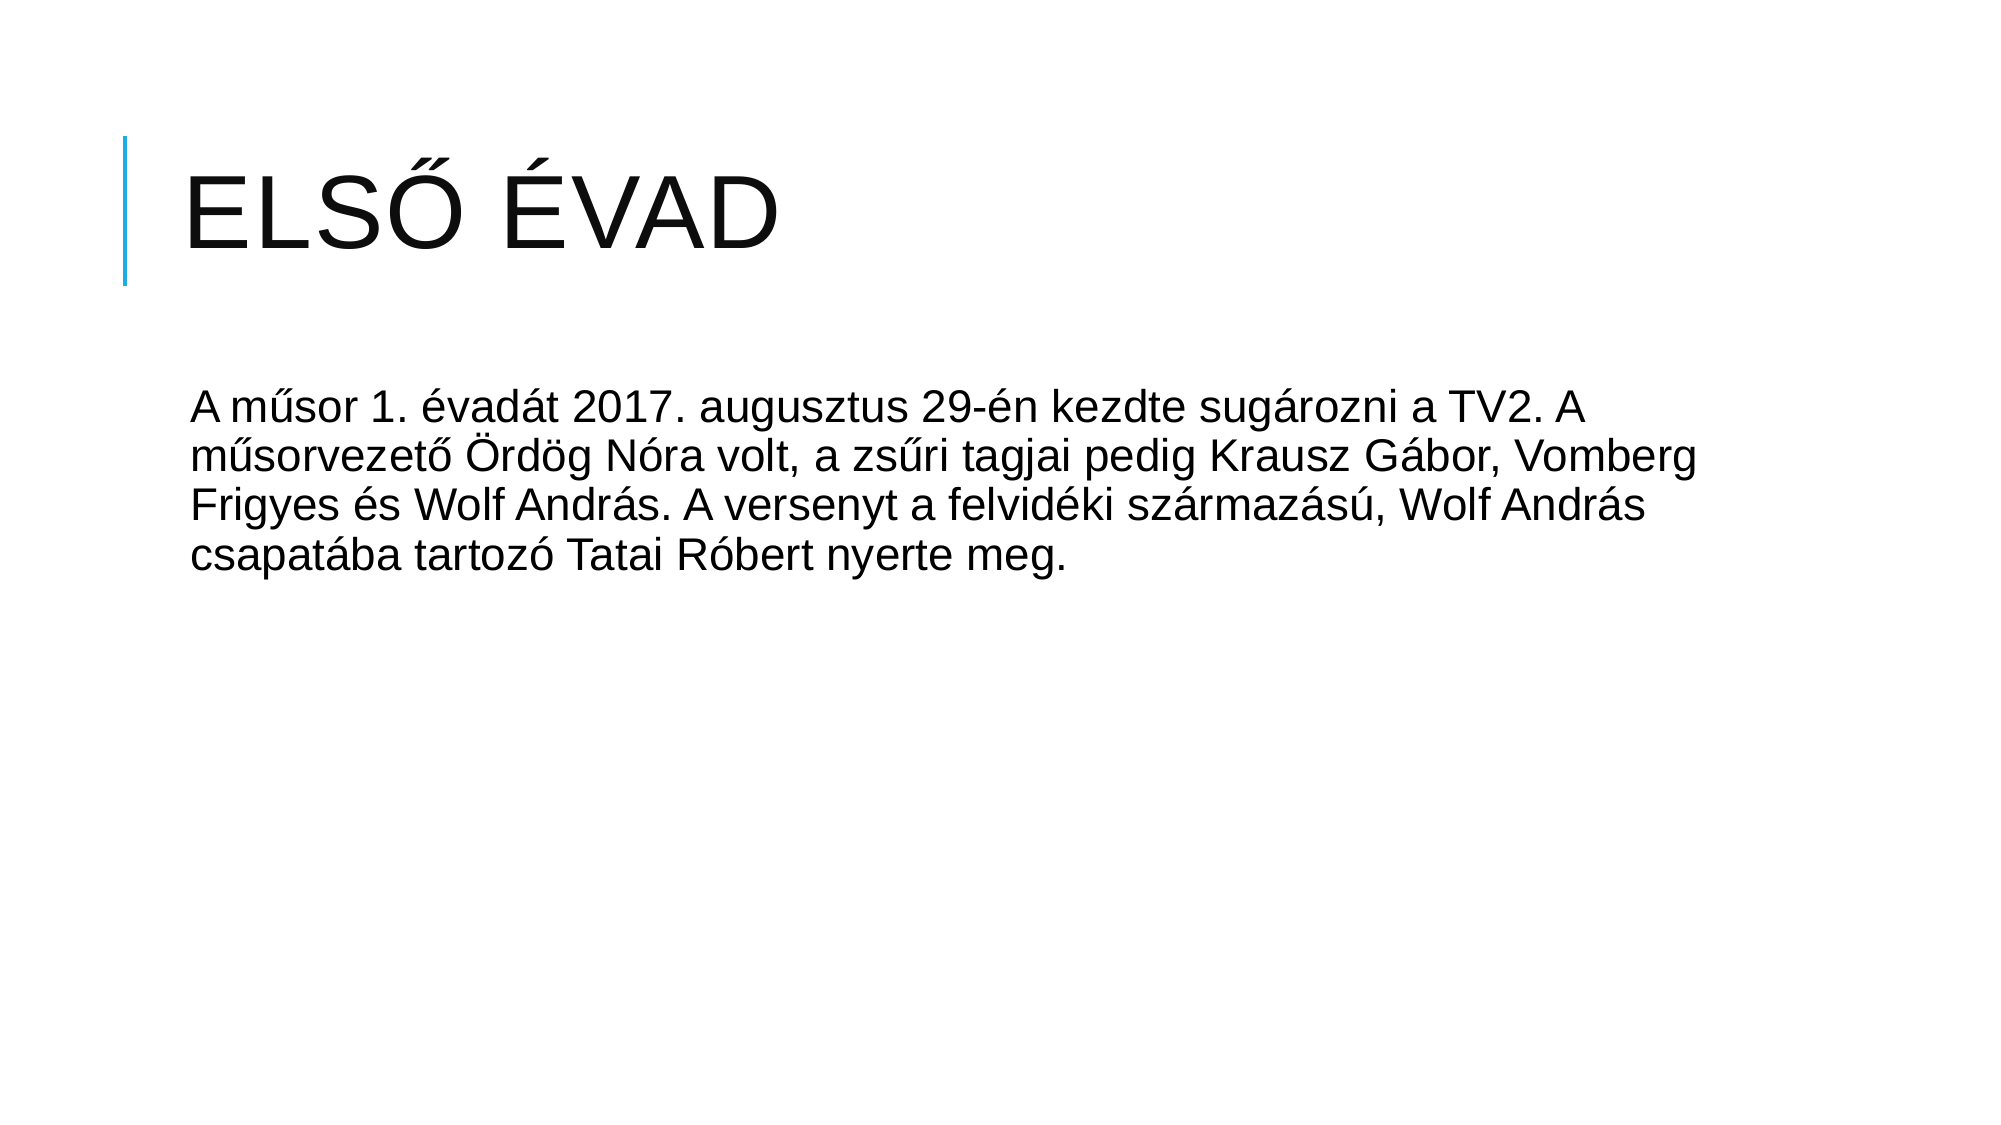

# ELSŐ ÉVAD
A műsor 1. évadát 2017. augusztus 29-én kezdte sugározni a TV2. A műsorvezető Ördög Nóra volt, a zsűri tagjai pedig Krausz Gábor, Vomberg Frigyes és Wolf András. A versenyt a felvidéki származású, Wolf András csapatába tartozó Tatai Róbert nyerte meg.